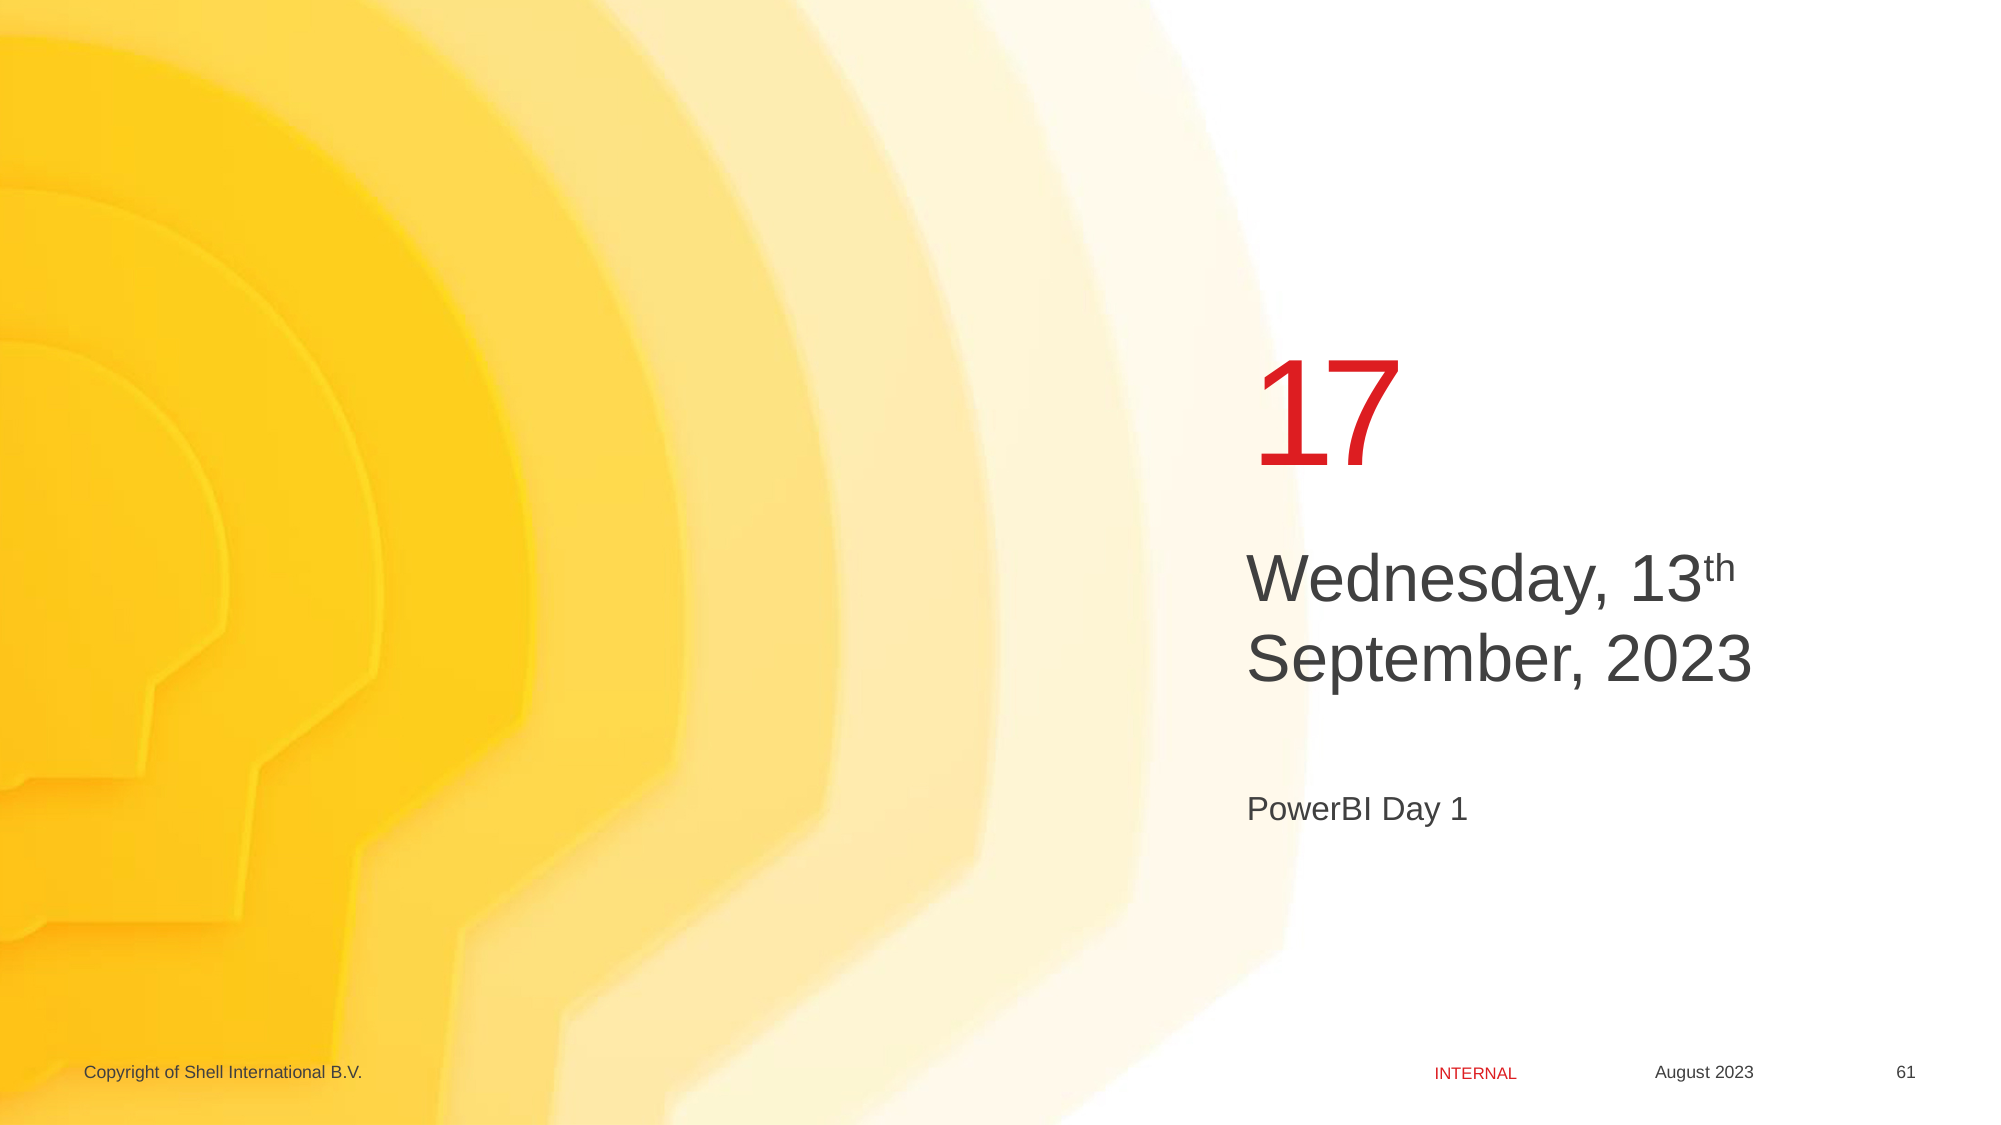

17
Wednesday, 13th September, 2023
# PowerBI Day 1

61
August 2023